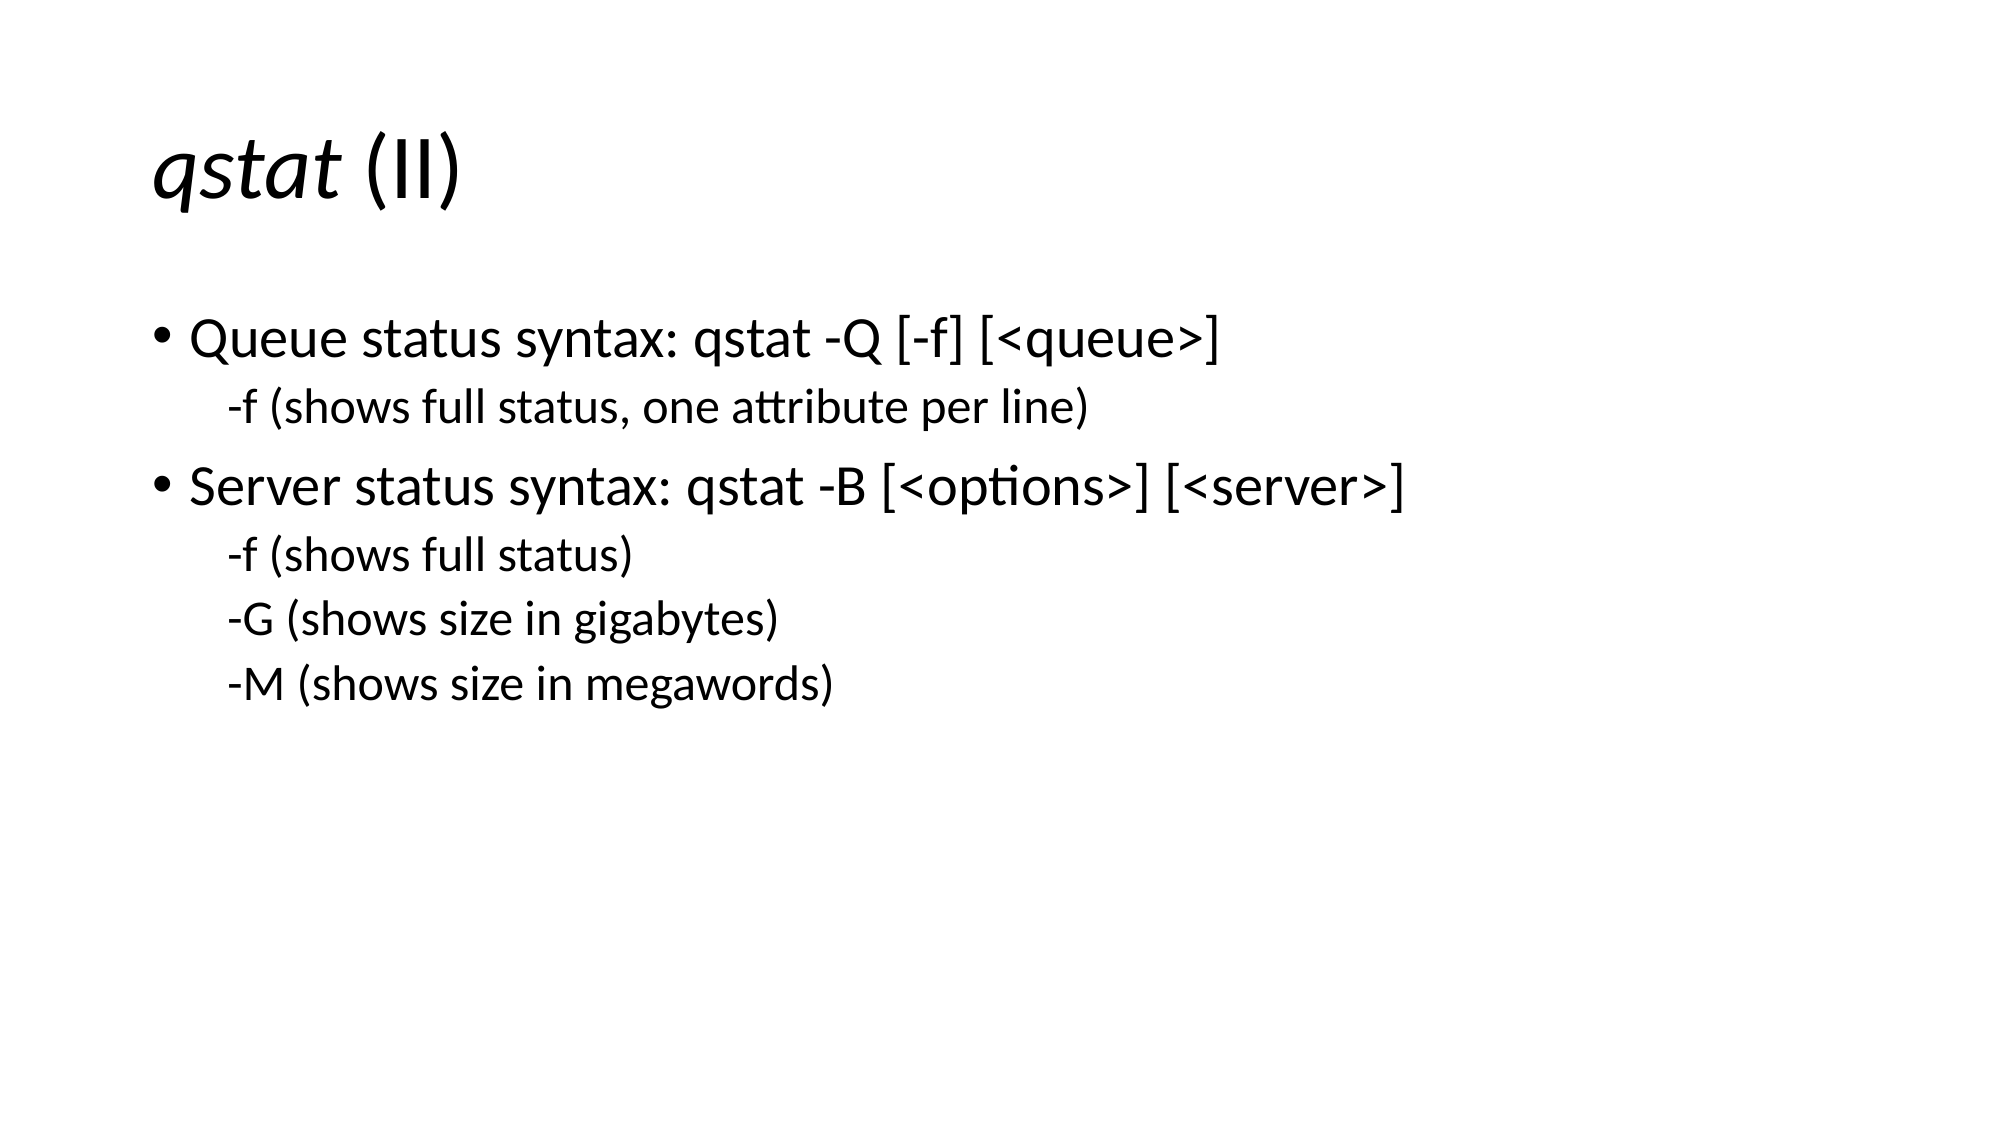

# qstat (II)
Queue status syntax: qstat -Q [-f] [<queue>]
-f (shows full status, one attribute per line)
Server status syntax: qstat -B [<options>] [<server>]
-f (shows full status)
-G (shows size in gigabytes)
-M (shows size in megawords)